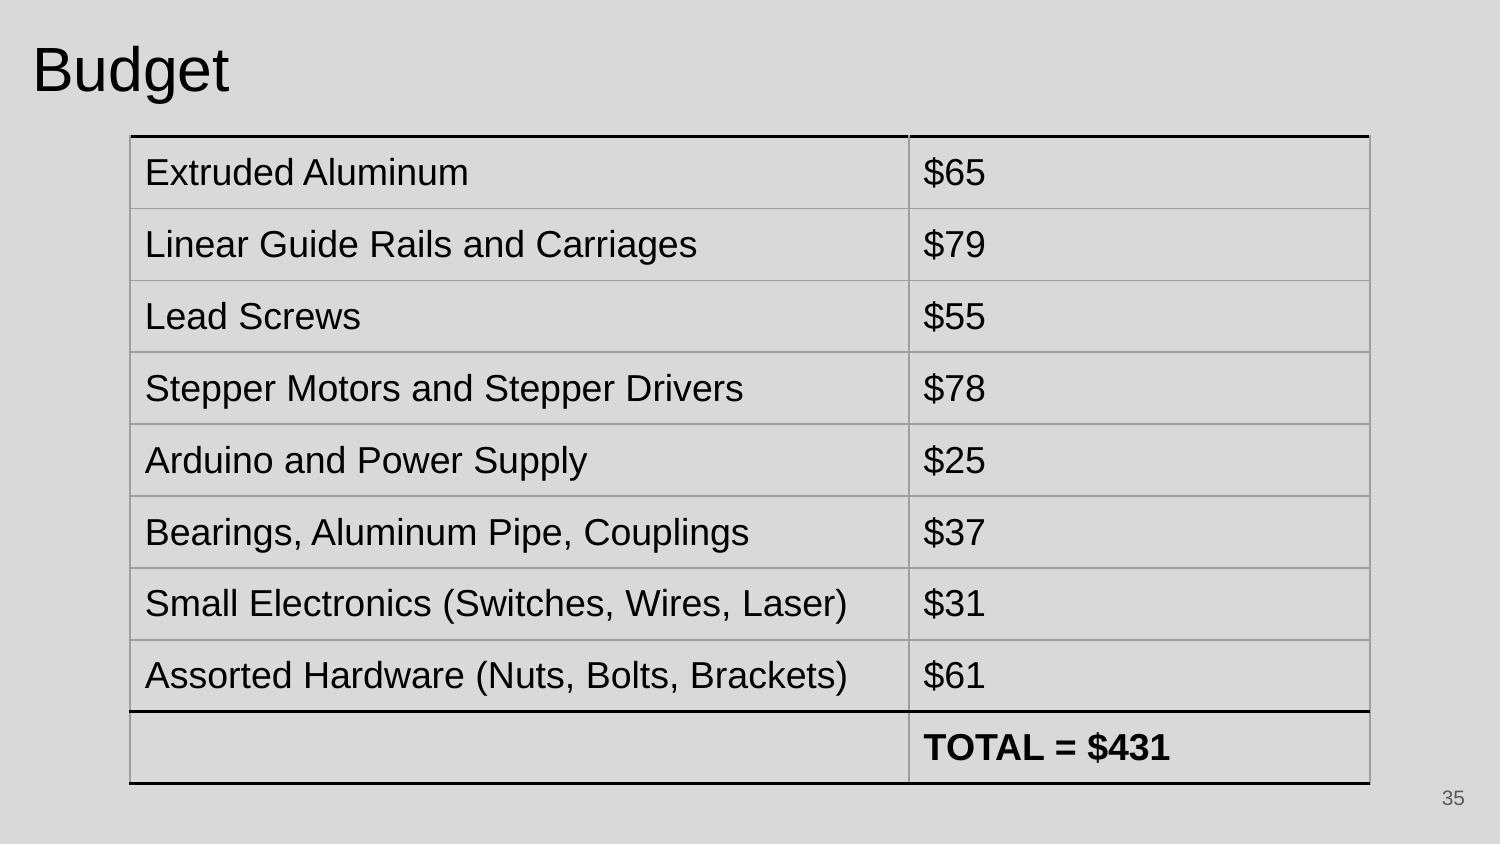

Budget

| Extruded Aluminum | $65 |
| --- | --- |
| Linear Guide Rails and Carriages | $79 |
| Lead Screws | $55 |
| Stepper Motors and Stepper Drivers | $78 |
| Arduino and Power Supply | $25 |
| Bearings, Aluminum Pipe, Couplings | $37 |
| Small Electronics (Switches, Wires, Laser) | $31 |
| Assorted Hardware (Nuts, Bolts, Brackets) | $61 |
|  | TOTAL = $431 |
35